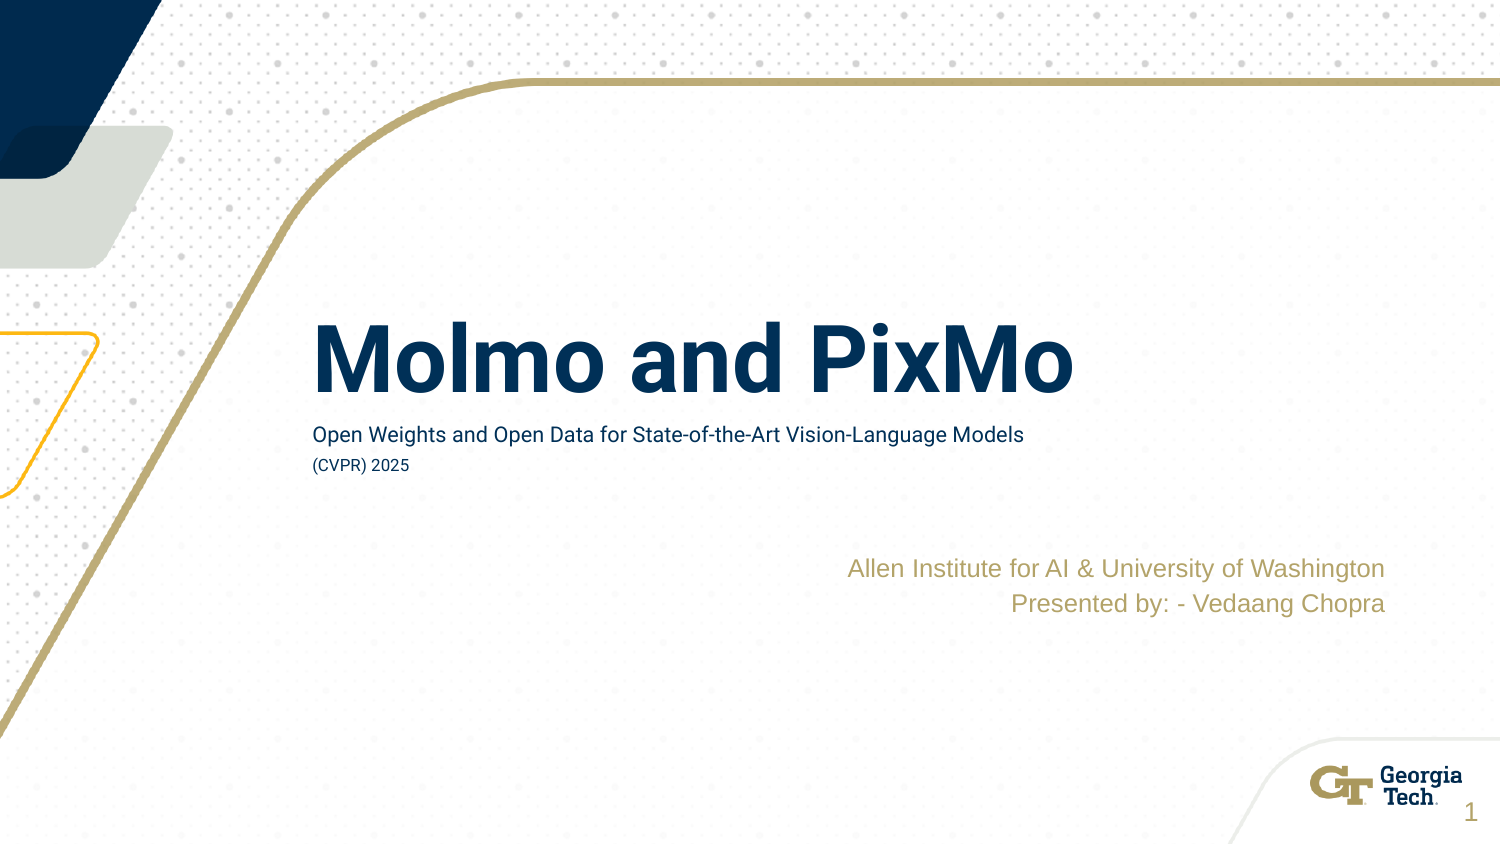

# Molmo and PixMo Open Weights and Open Data for State-of-the-Art Vision-Language Models (CVPR) 2025
Allen Institute for AI & University of Washington
Presented by: - Vedaang Chopra
1